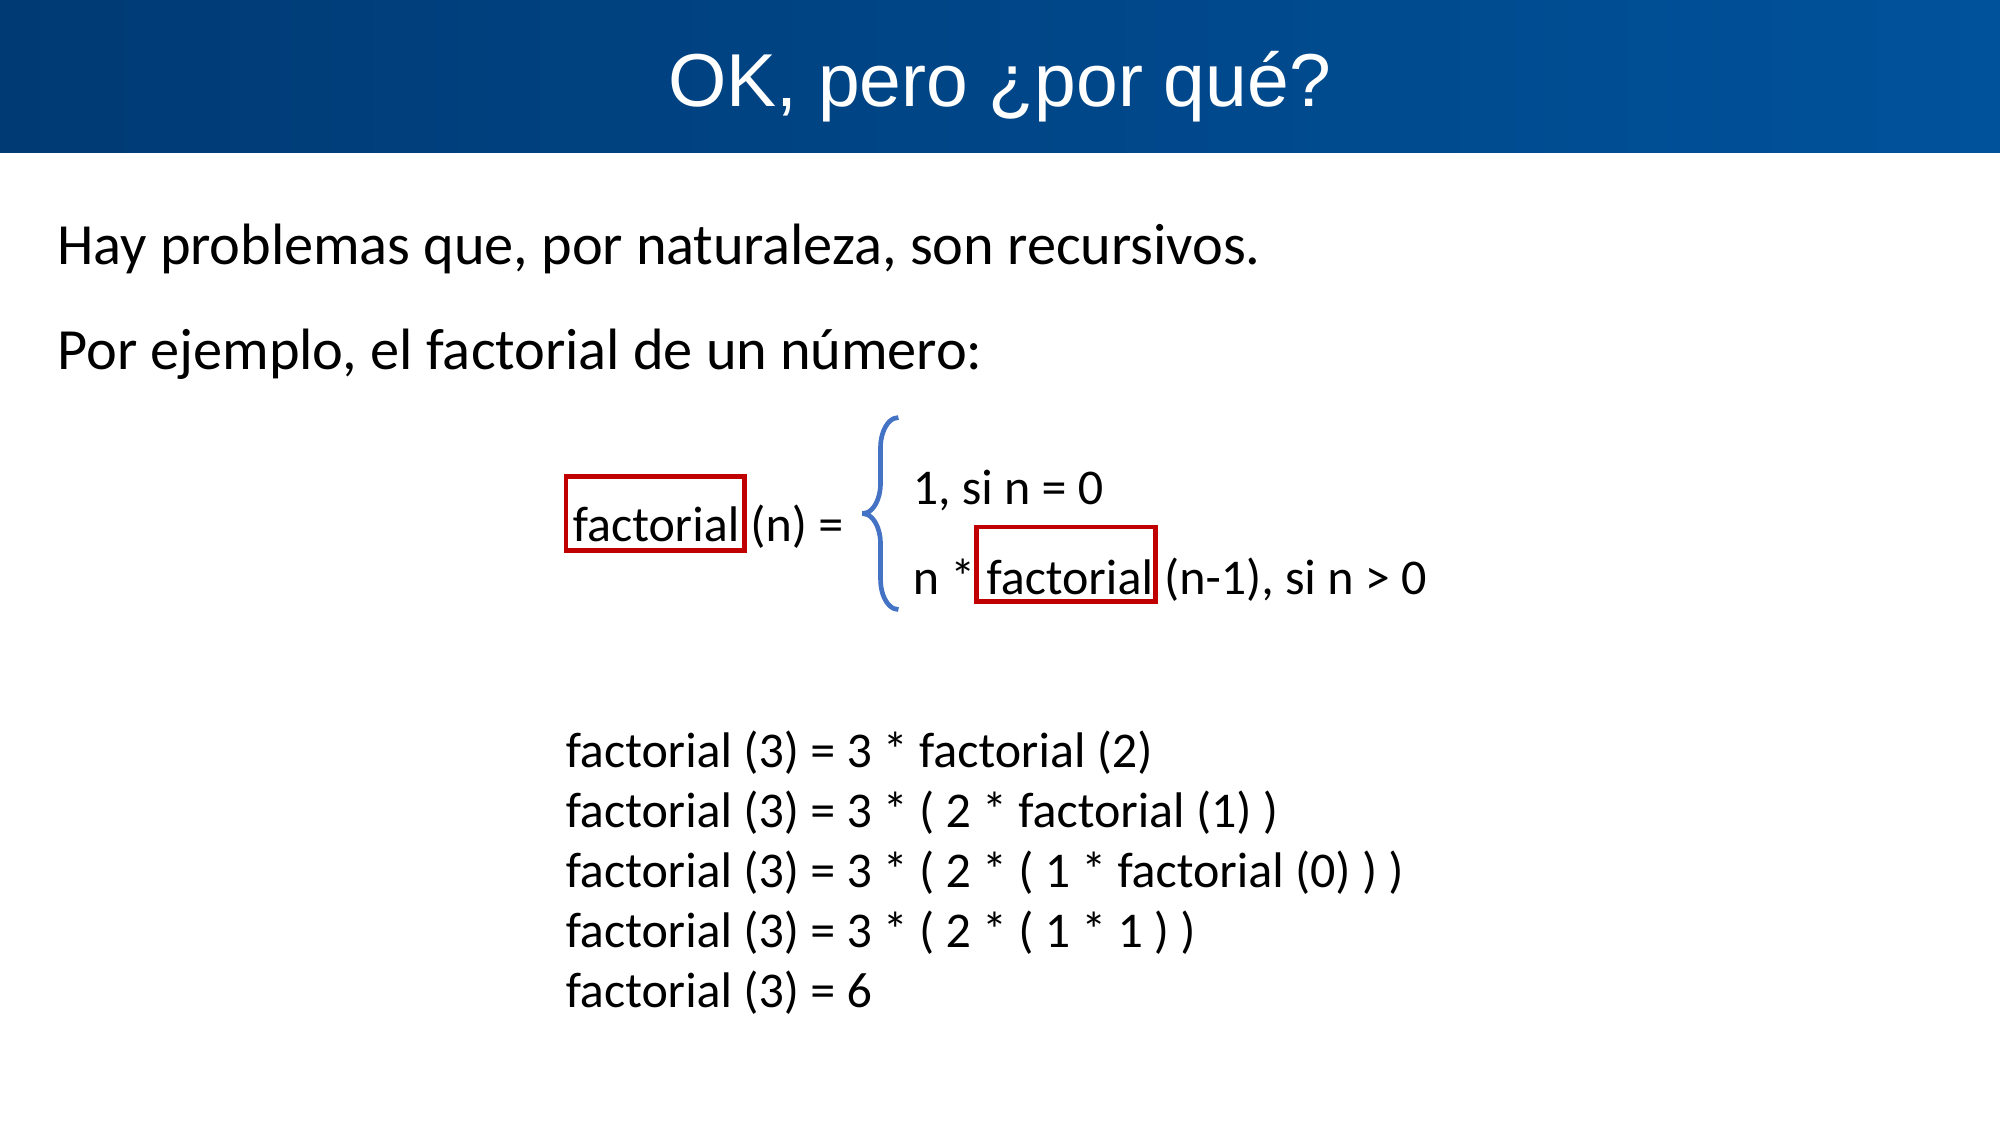

OK, pero ¿por qué?
Hay problemas que, por naturaleza, son recursivos.
Por ejemplo, el factorial de un número:

1, si n = 0
n * factorial (n-1), si n > 0
factorial (n) =

factorial (3) = 3 * factorial (2)
factorial (3) = 3 * ( 2 * factorial (1) )
factorial (3) = 3 * ( 2 * ( 1 * factorial (0) ) )
factorial (3) = 3 * ( 2 * ( 1 * 1 ) )
factorial (3) = 6